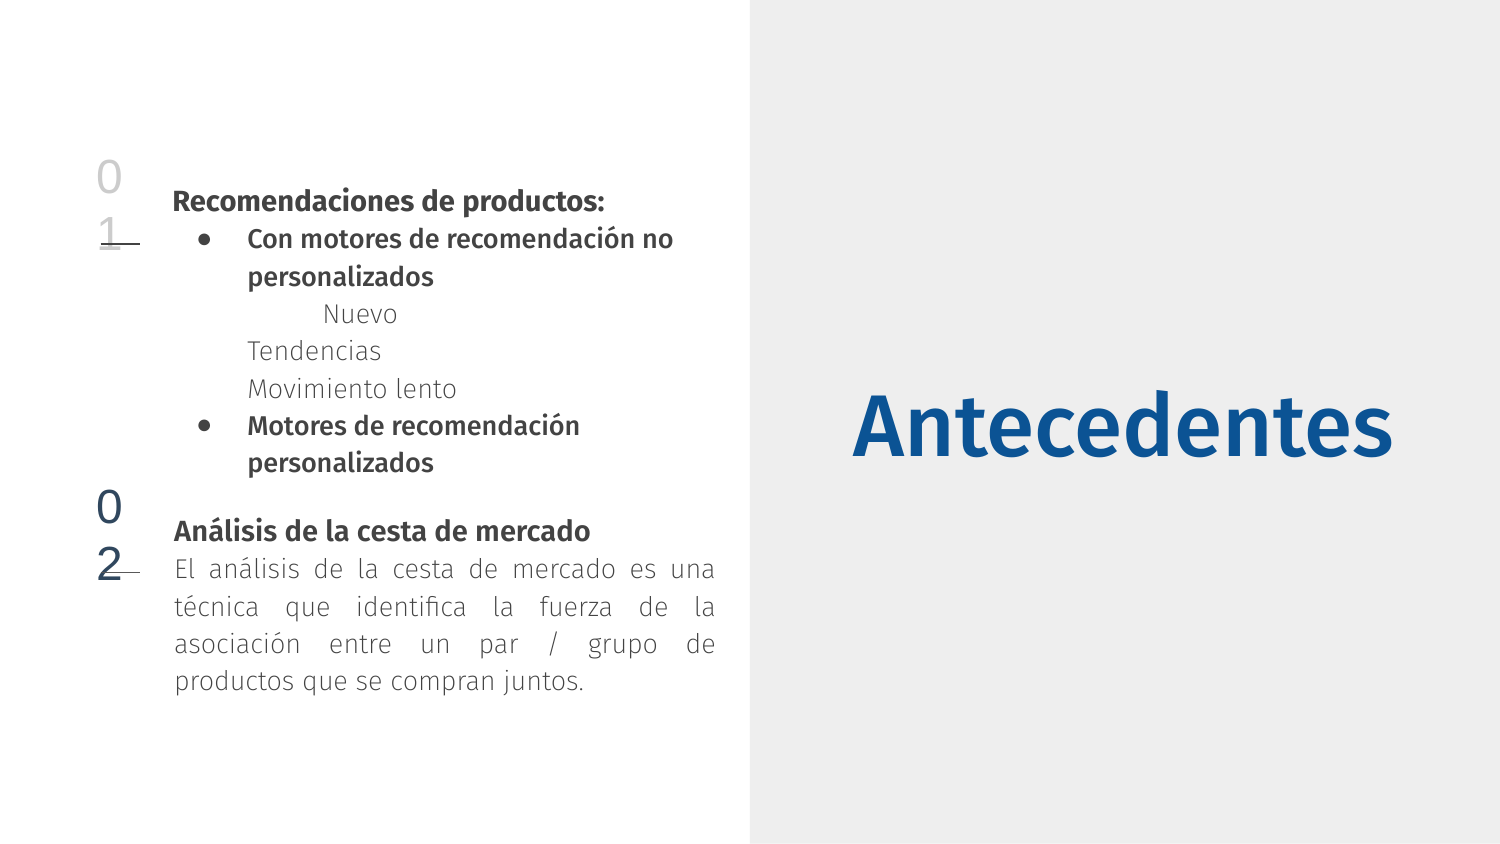

01
Recomendaciones de productos:
Con motores de recomendación no personalizados
      	Nuevo
Tendencias
Movimiento lento
Motores de recomendación personalizados
# Antecedentes

02
Análisis de la cesta de mercado
El análisis de la cesta de mercado es una técnica que identifica la fuerza de la asociación entre un par / grupo de productos que se compran juntos.